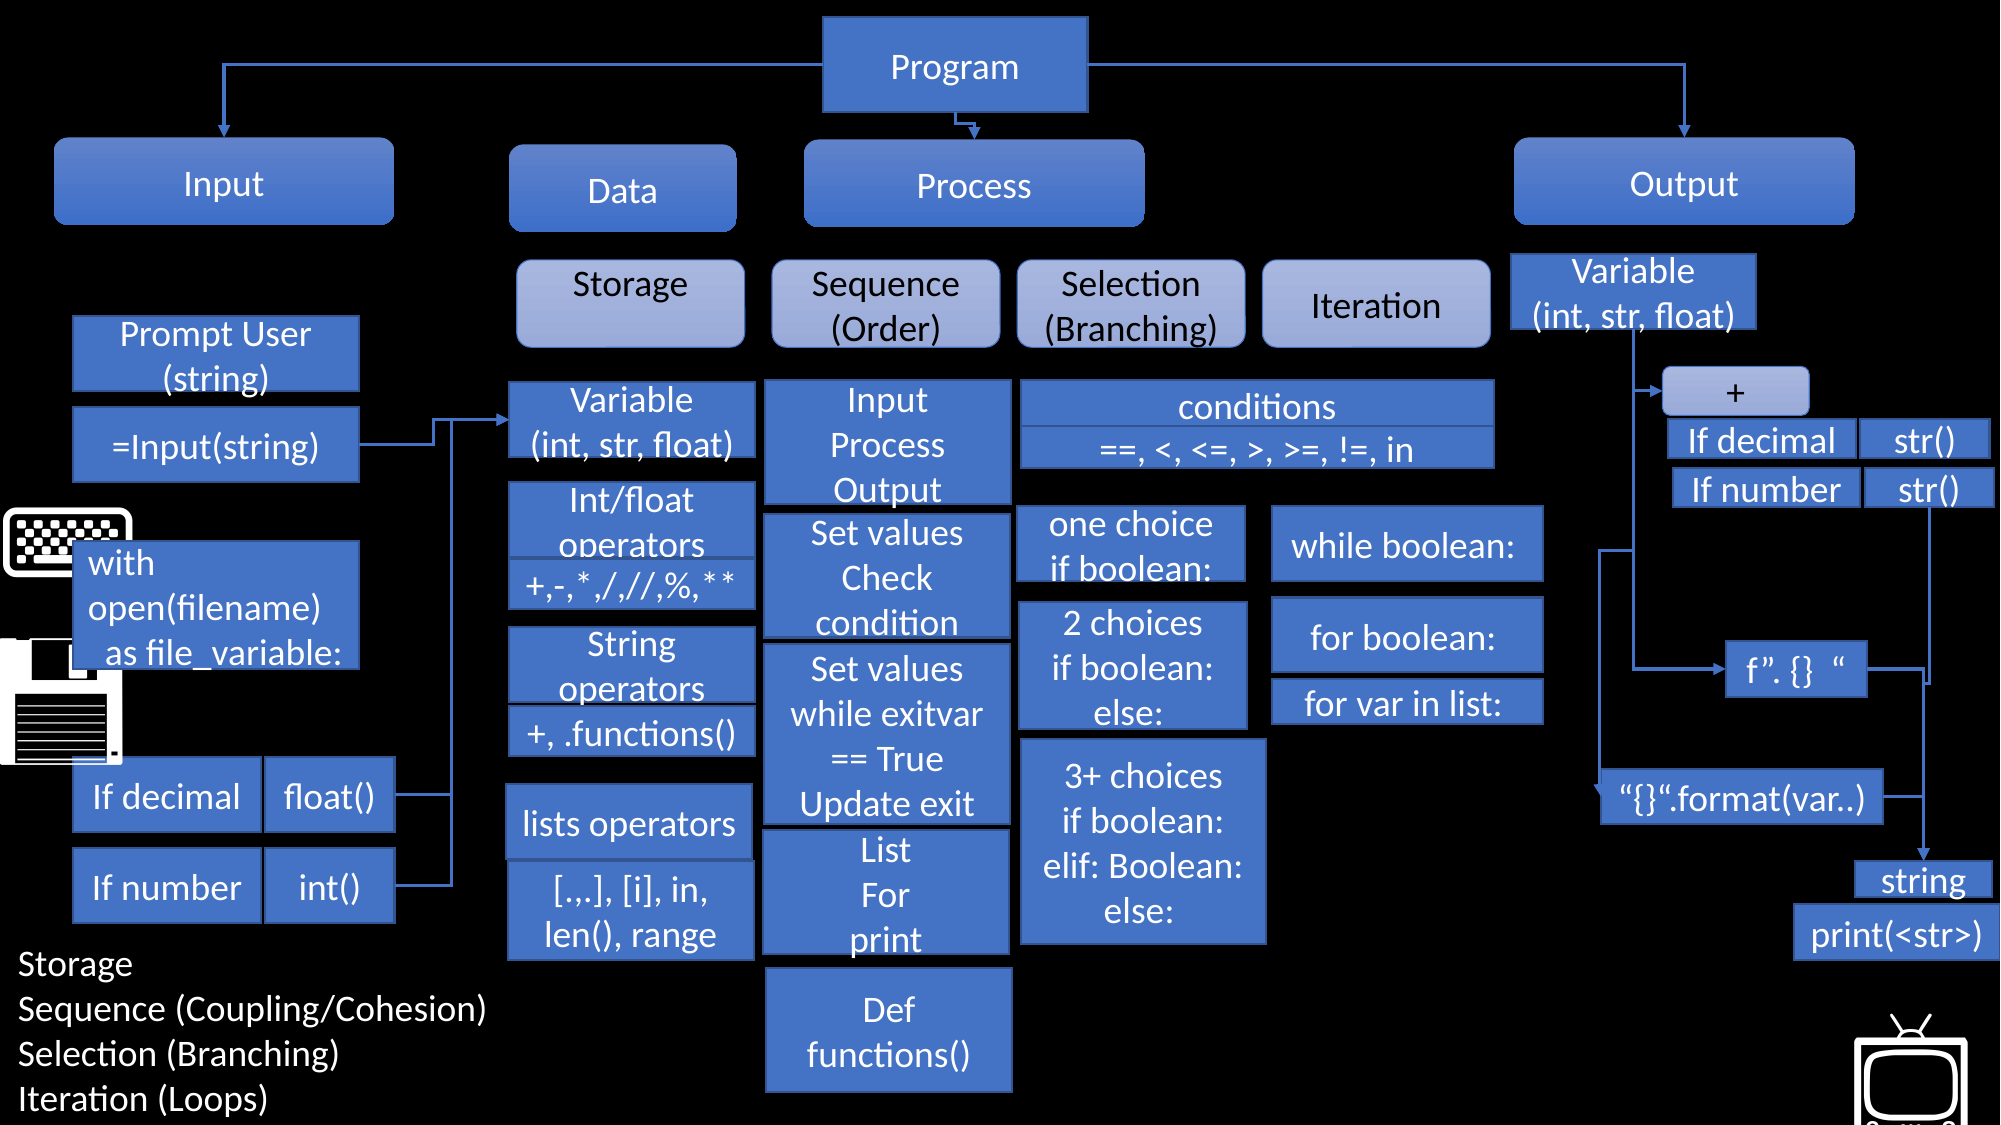

Program
Input
Output
Process
Data
Variable
(int, str, float)
Storage

Sequence
(Order)
Selection
(Branching)
Iteration
Prompt User
(string)
+
conditions
Input
Process
Output
Variable
(int, str, float)
=Input(string)
If decimal
str()
==, <, <=, >, >=, !=, in
⌨️
💾
If number
str()
Int/float operators
while boolean:
one choice
if boolean:
Set values
Check condition
with open(filename)     as file_variable:
+,-,*,/,//,%,**
for boolean:
2 choices
if boolean:
else:
String operators
f”. {}  “
Set values
while exitvar == True
Update exit
for var in list:
+, .functions()
3+ choices
if boolean:
elif: Boolean:
else:
If decimal
float()
“{}“.format(var..)
lists operators
List
For
print
If number
int()
[.,.], [i], in, len(), range
string
print(<str>)
Storage
Sequence (Coupling/Cohesion)
Selection (Branching)
Iteration (Loops)
Def functions()
📺